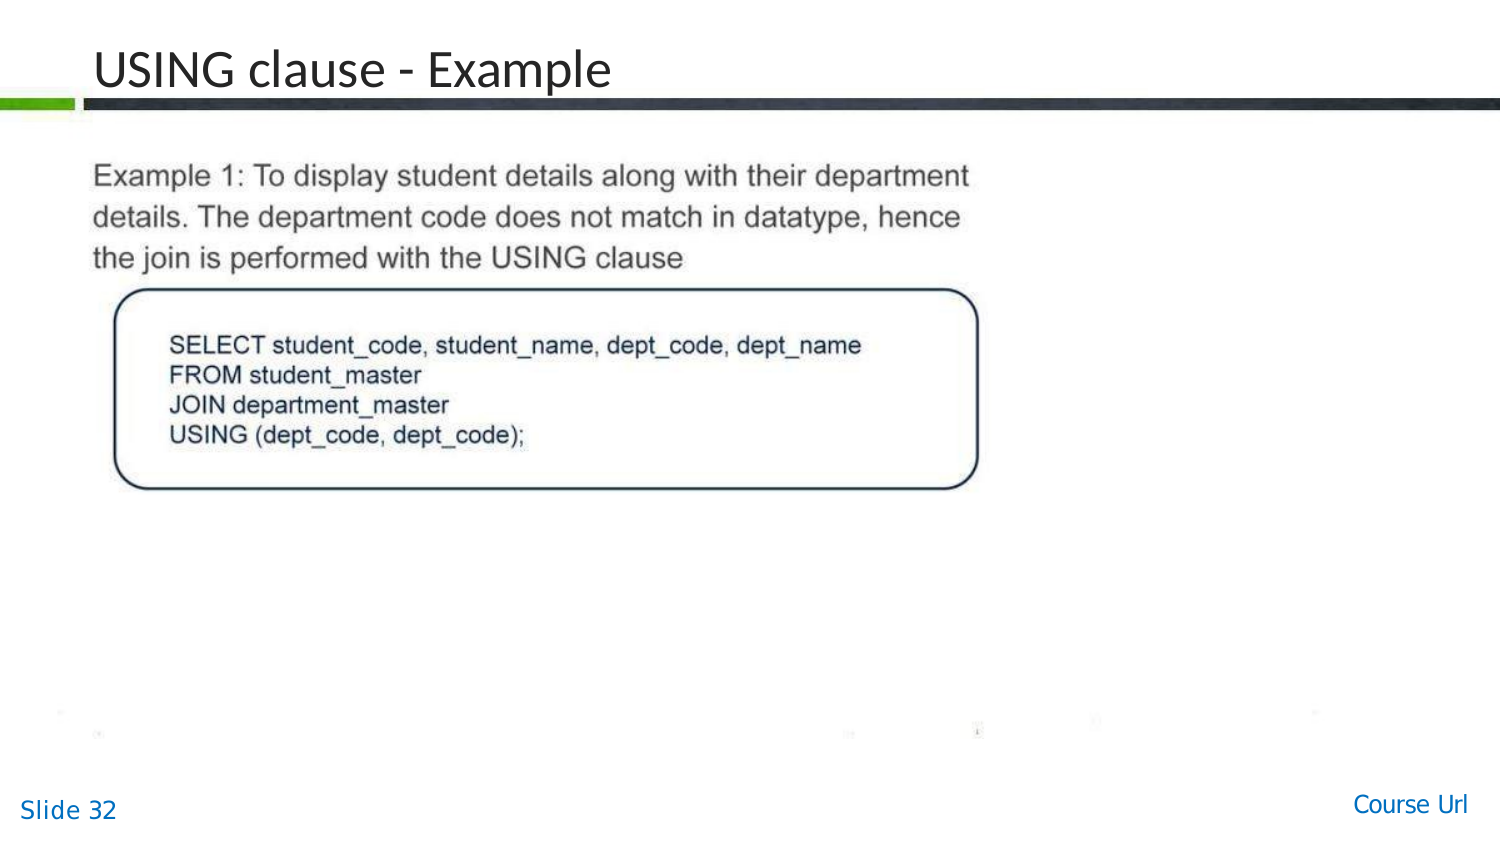

# USING clause - Example

Course Url
Slide 32